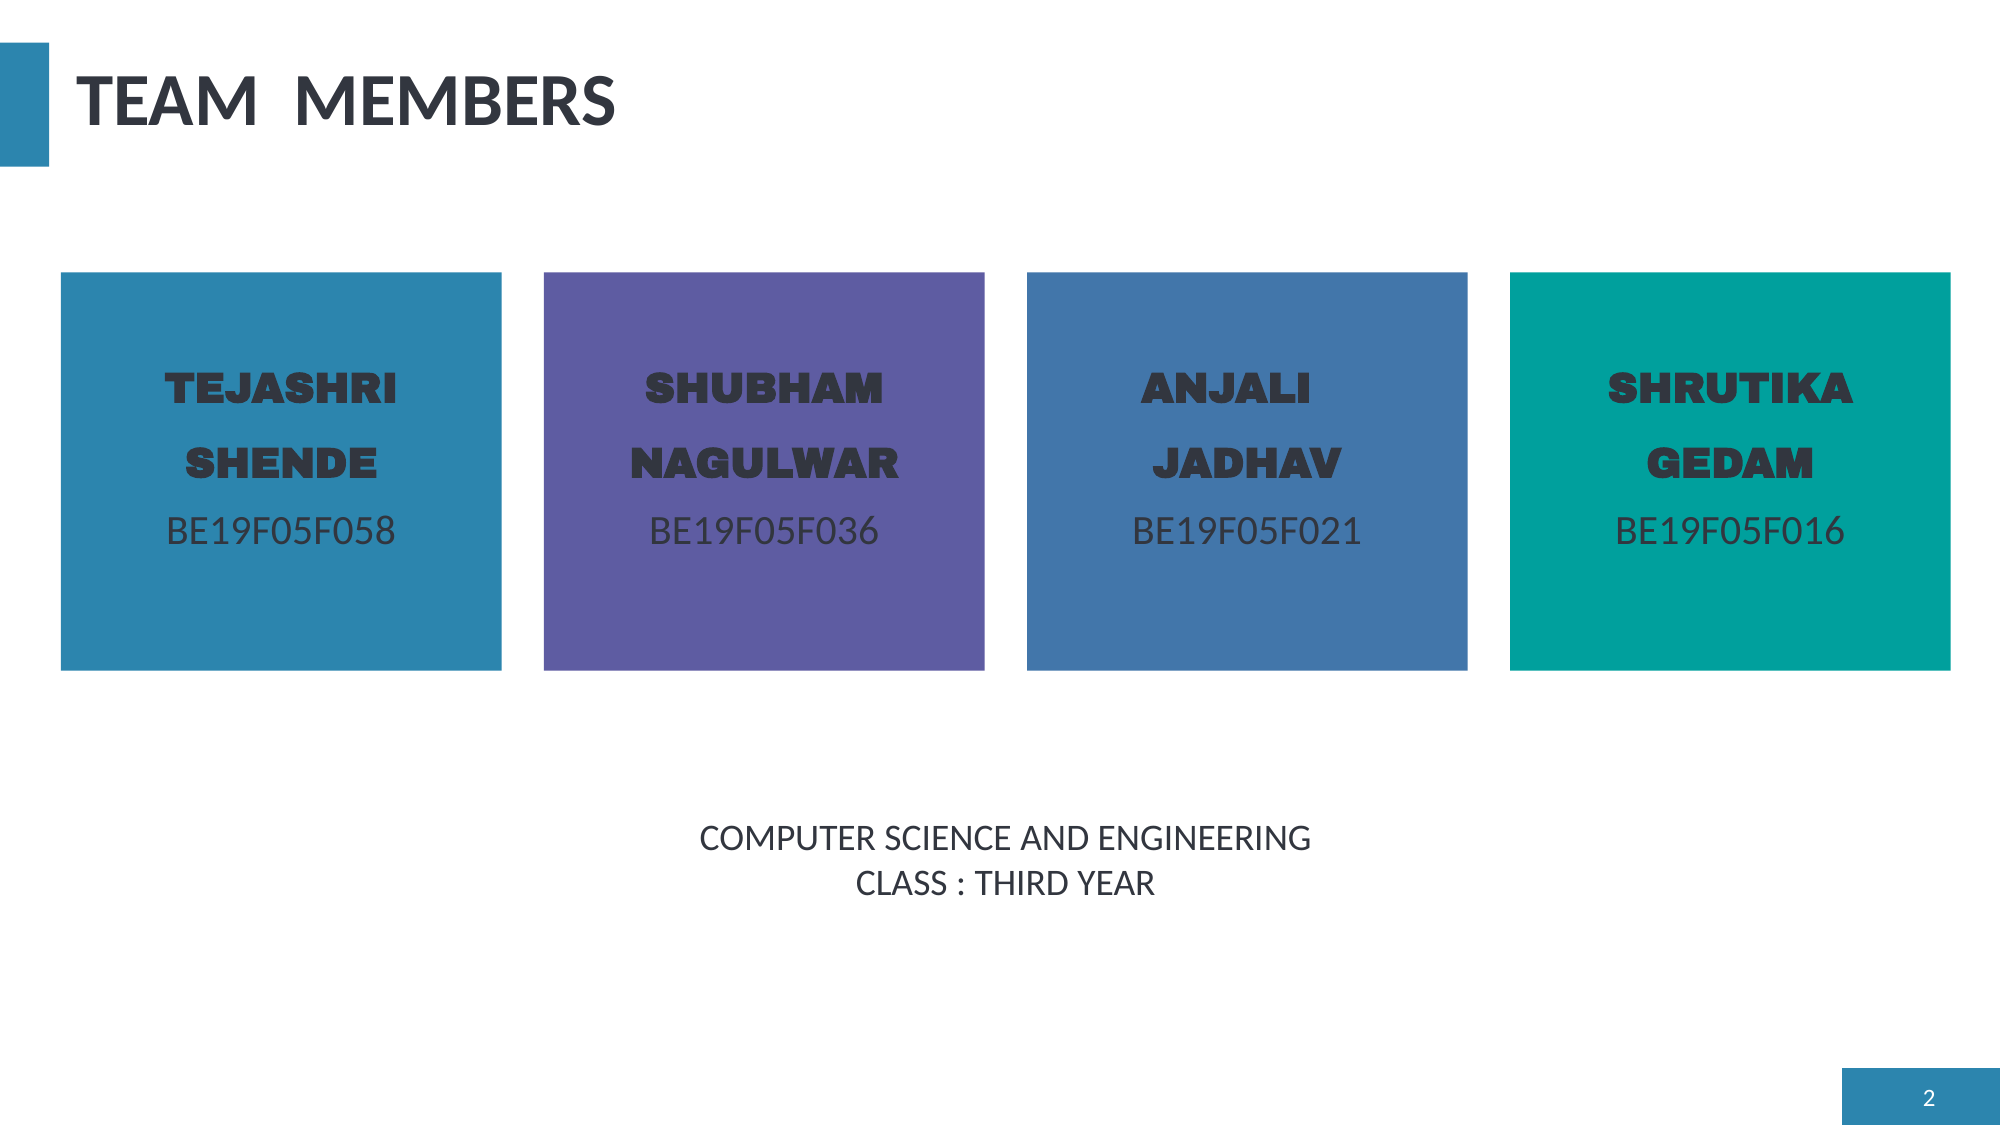

# TEAM  MEMBERS
ANJALI    JADHAV
SHRUTIKA GEDAM
SHUBHAM NAGULWAR
TEJASHRI SHENDE
BE19F05F058
BE19F05F016
BE19F05F021
BE19F05F036
COMPUTER SCIENCE AND ENGINEERING
CLASS : THIRD YEAR
2